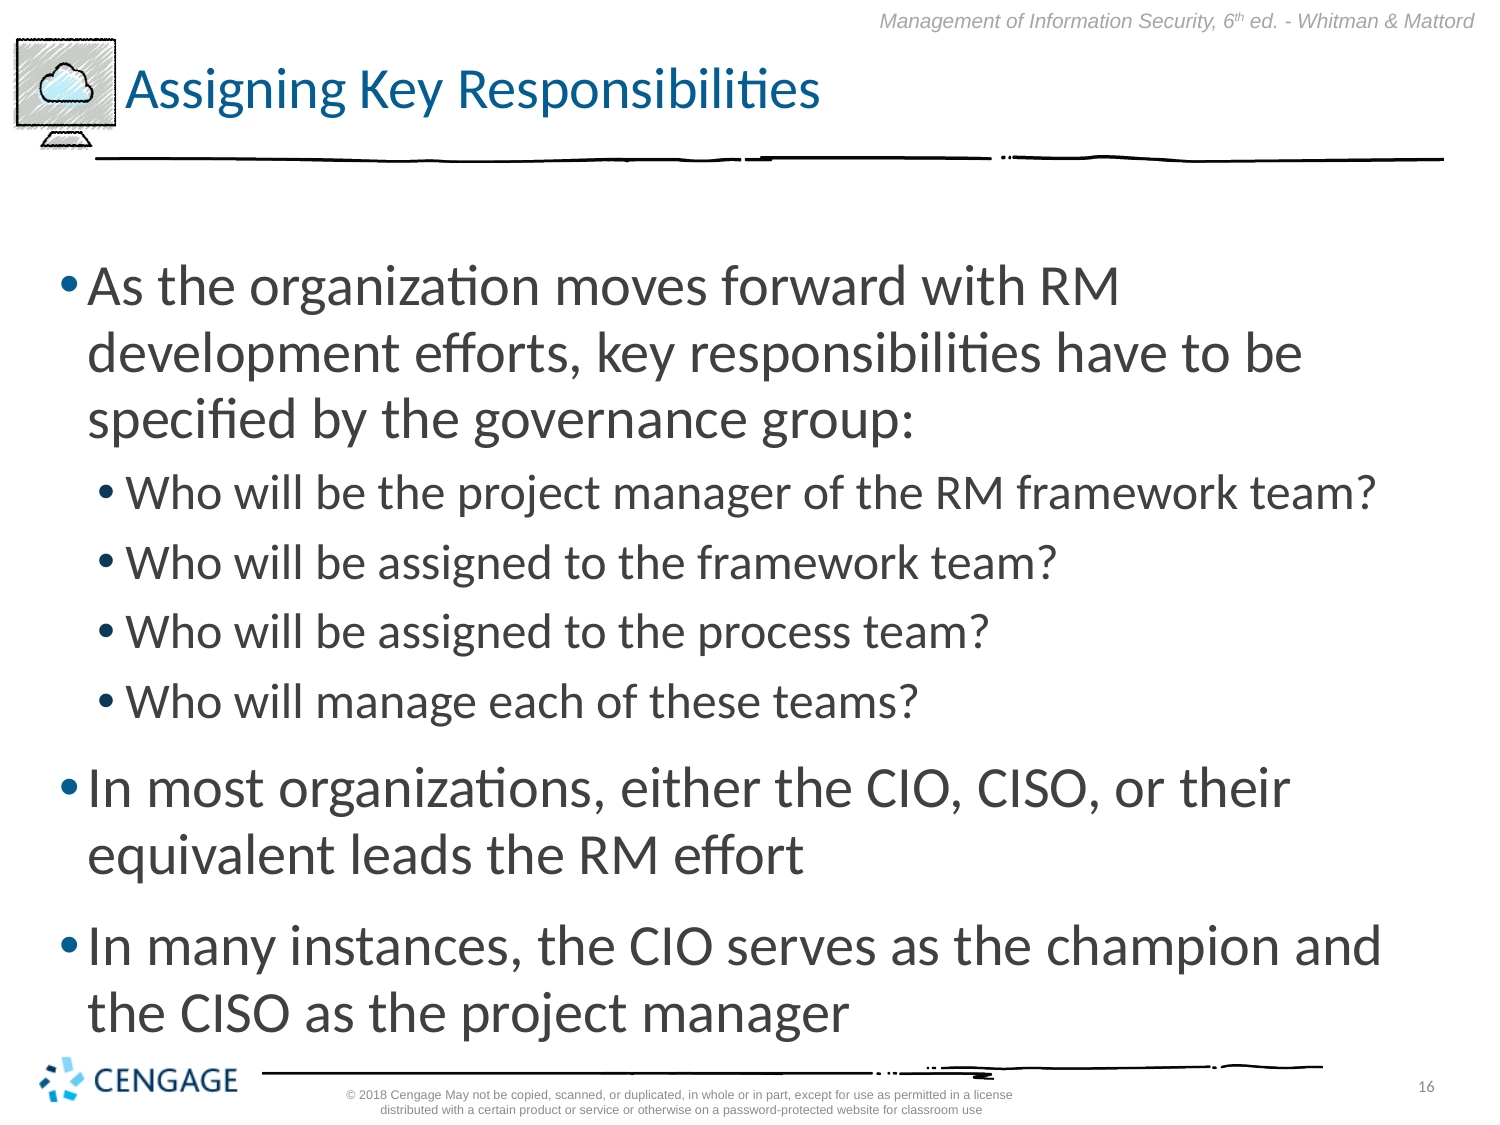

# Assigning Key Responsibilities
As the organization moves forward with RM development efforts, key responsibilities have to be specified by the governance group:
Who will be the project manager of the RM framework team?
Who will be assigned to the framework team?
Who will be assigned to the process team?
Who will manage each of these teams?
In most organizations, either the CIO, CISO, or their equivalent leads the RM effort
In many instances, the CIO serves as the champion and the CISO as the project manager